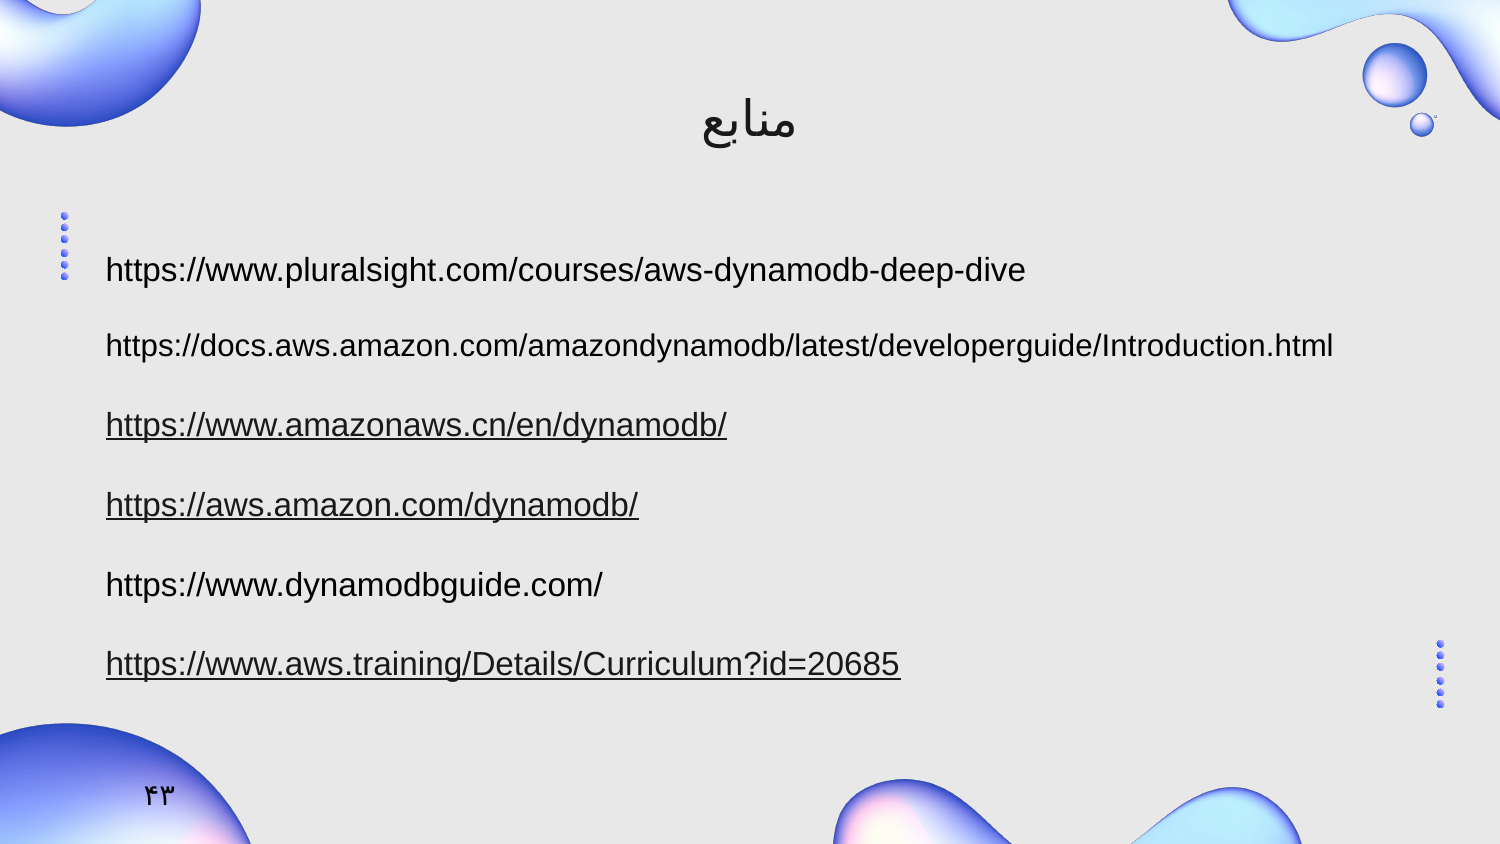

منابع
https://www.pluralsight.com/courses/aws-dynamodb-deep-dive
https://docs.aws.amazon.com/amazondynamodb/latest/developerguide/Introduction.html
https://www.amazonaws.cn/en/dynamodb/
https://aws.amazon.com/dynamodb/
https://www.dynamodbguide.com/
https://www.aws.training/Details/Curriculum?id=20685

۴۳